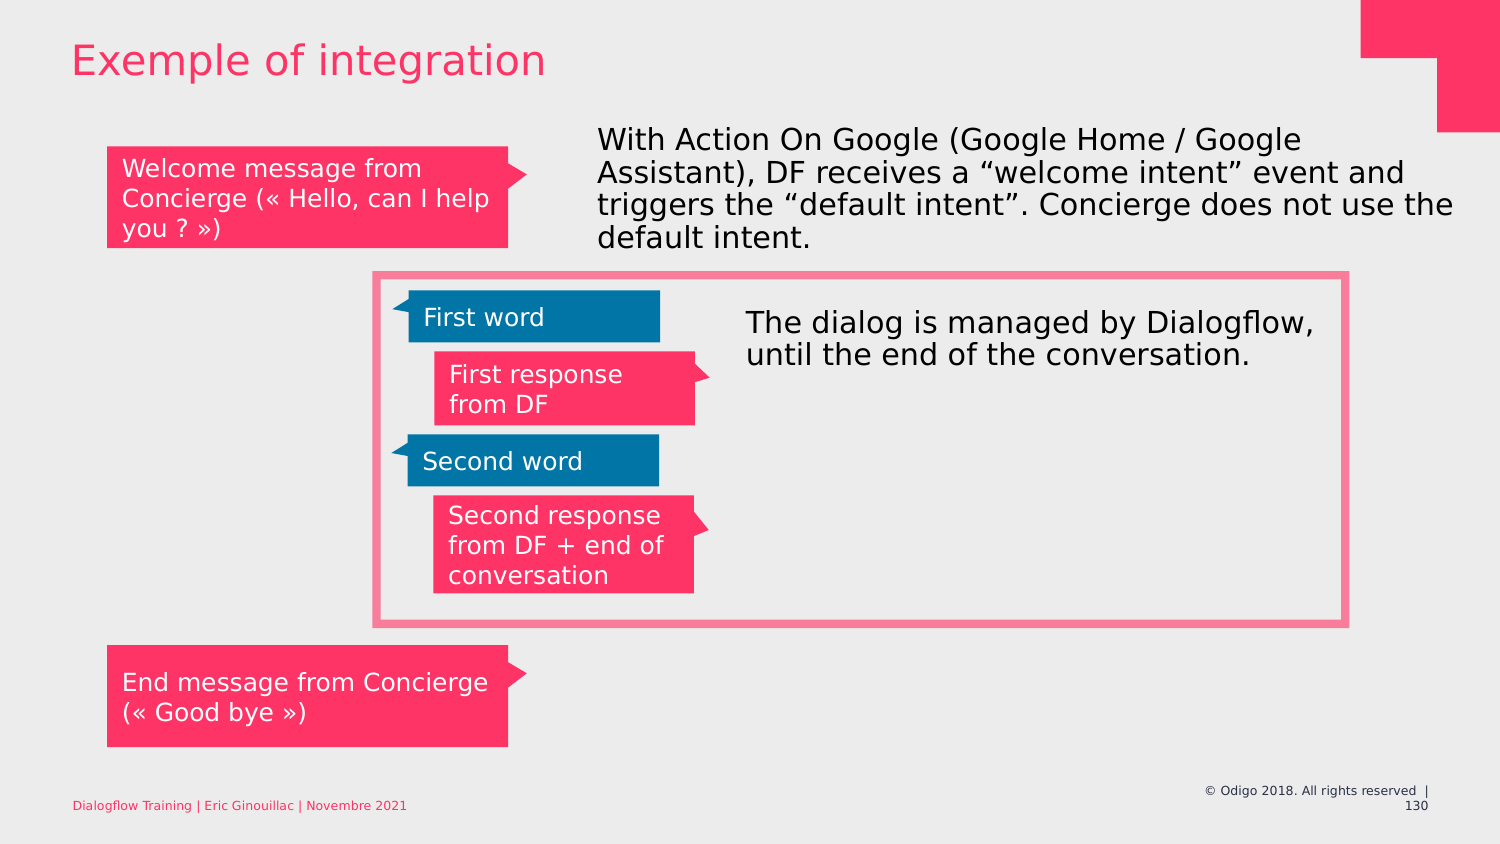

# Exemple of integration
With Action On Google (Google Home / Google Assistant), DF receives a “welcome intent” event and triggers the “default intent”. Concierge does not use the default intent.

Welcome message from Concierge (« Hello, can I help you ? »)

First word
The dialog is managed by Dialogflow, until the end of the conversation.

First response from DF
Second word
Second response from DF + end of conversation
End message from Concierge (« Good bye »)